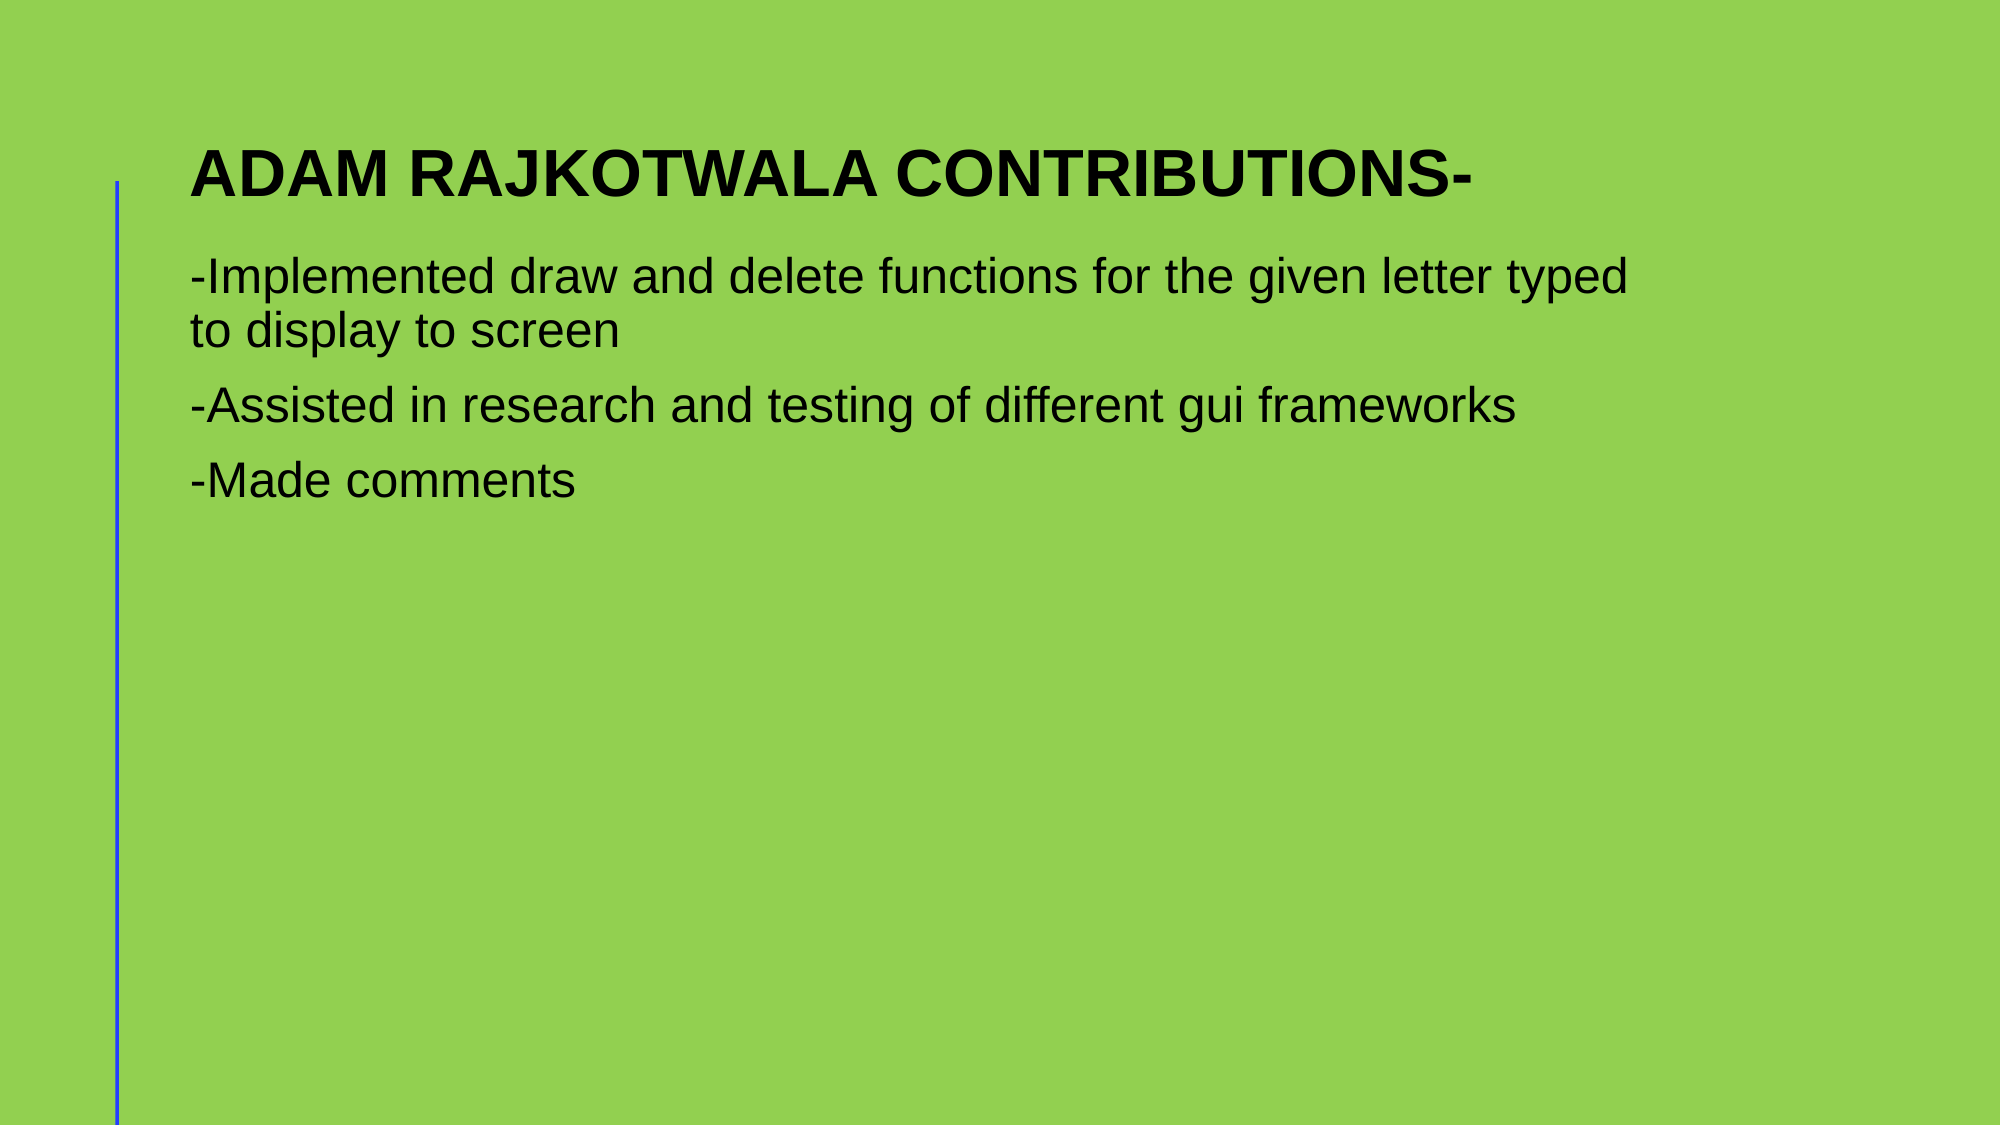

# Adam Rajkotwala Contributions-
-Implemented draw and delete functions for the given letter typed to display to screen
-Assisted in research and testing of different gui frameworks
-Made comments